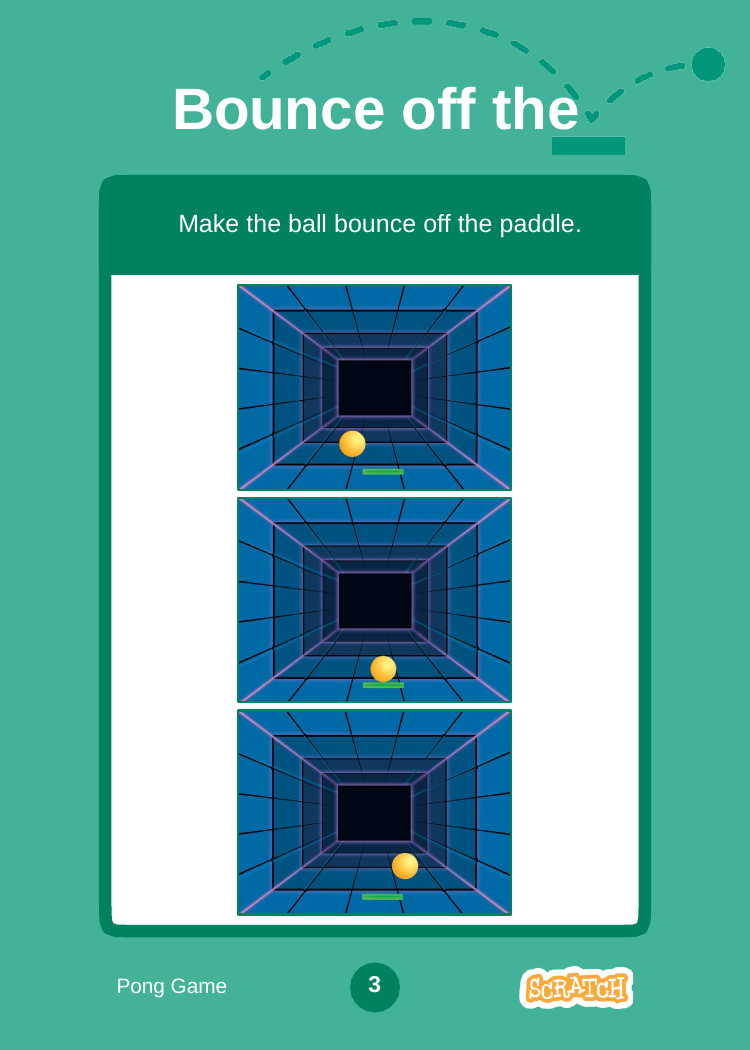

# Bounce off the

Make the ball bounce off the paddle.

3
Pong Game